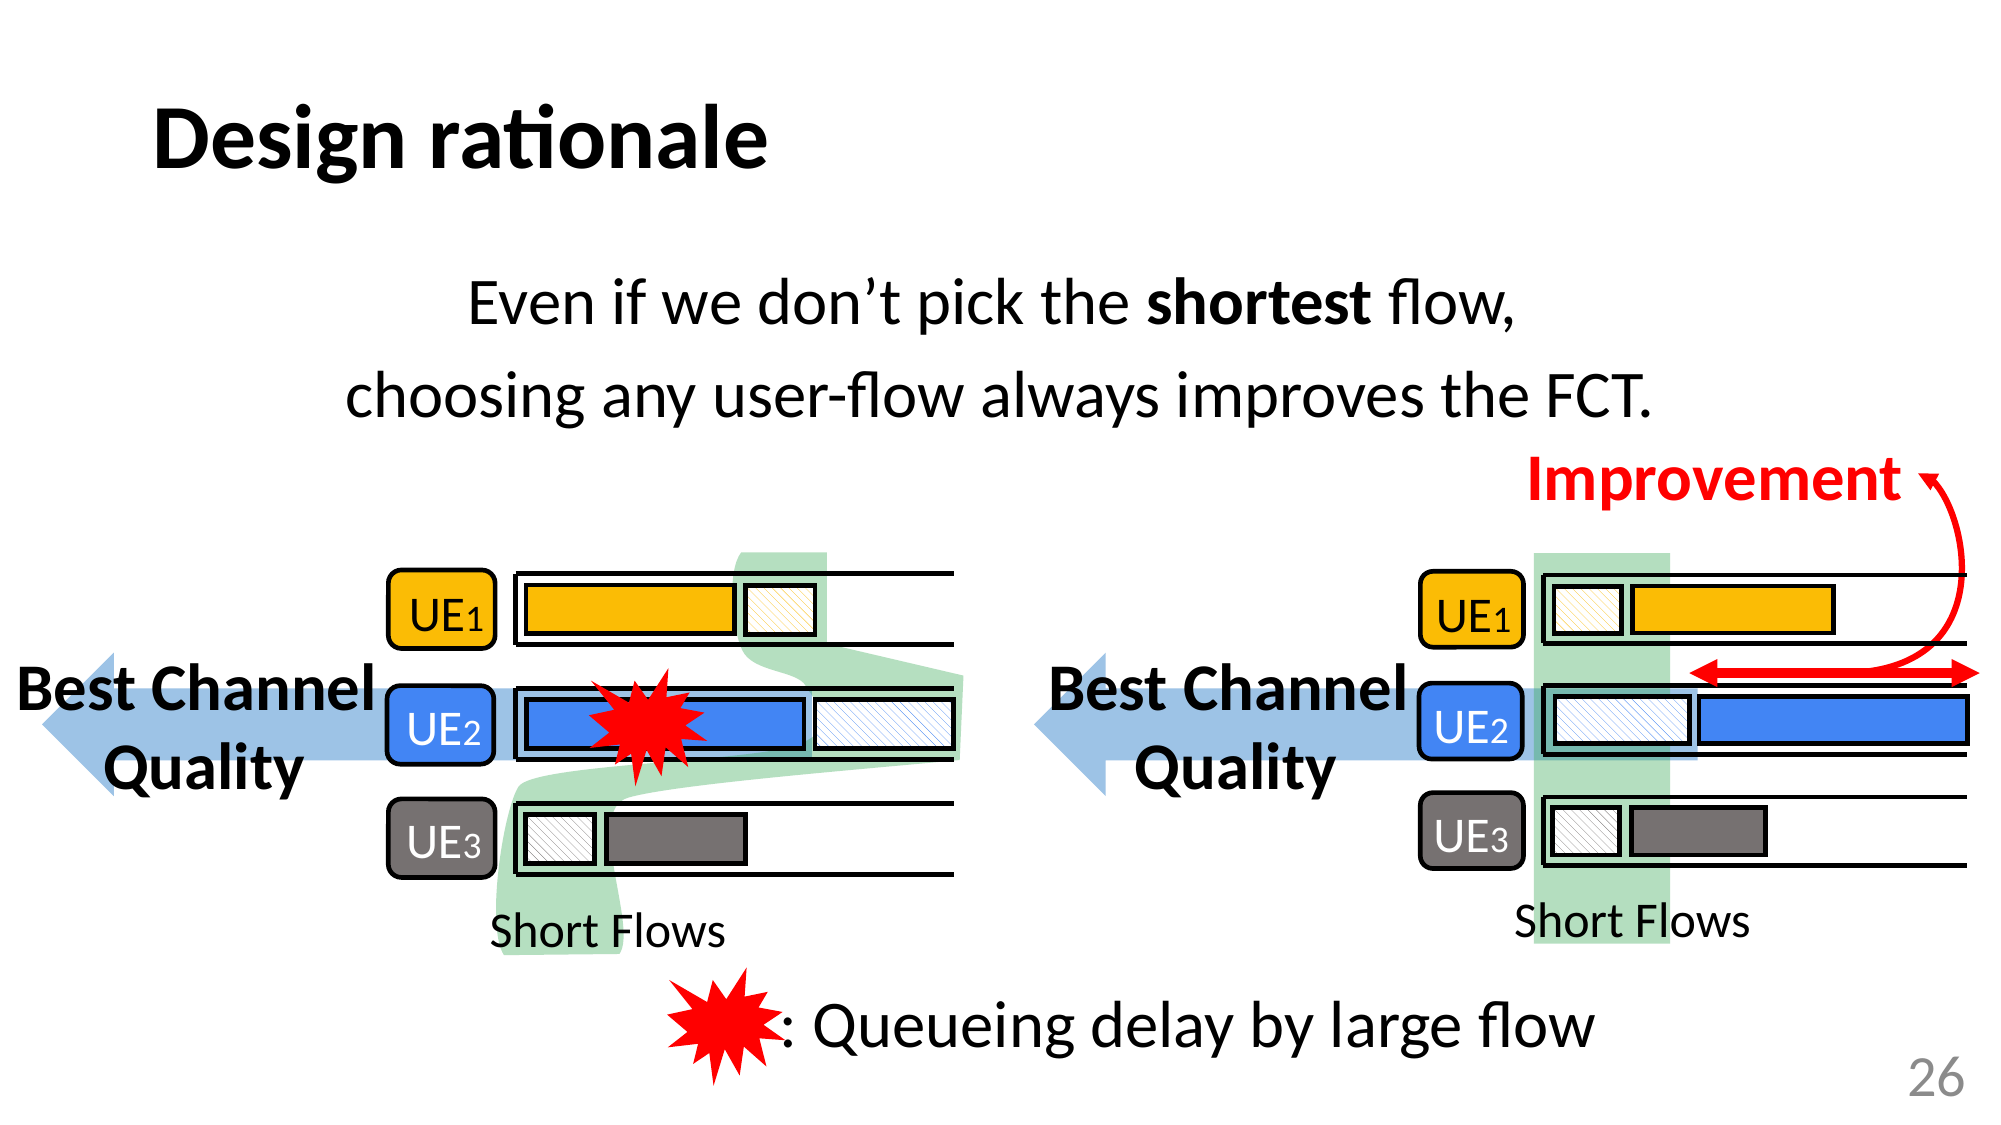

# Design rationale
Even if we don’t pick the shortest flow,
choosing any user-flow always improves the FCT.
Improvement

UE1

UE2

UE3

Short Flows
Best Channel
Quality

UE1

UE2

UE3

Short Flows
Best Channel
Quality

 : Queueing delay by large flow
26